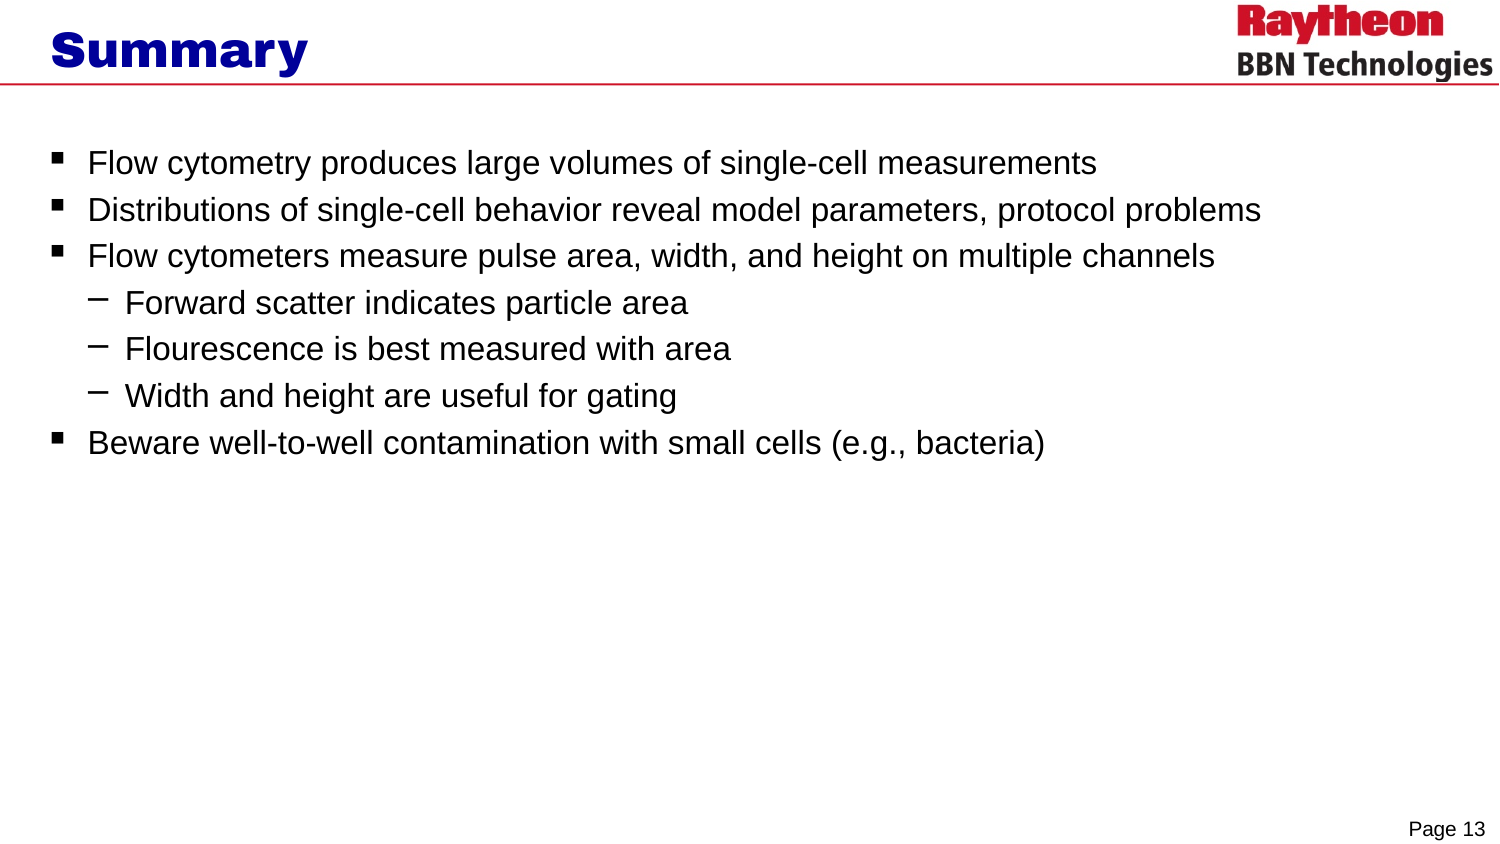

# Summary
Flow cytometry produces large volumes of single-cell measurements
Distributions of single-cell behavior reveal model parameters, protocol problems
Flow cytometers measure pulse area, width, and height on multiple channels
Forward scatter indicates particle area
Flourescence is best measured with area
Width and height are useful for gating
Beware well-to-well contamination with small cells (e.g., bacteria)